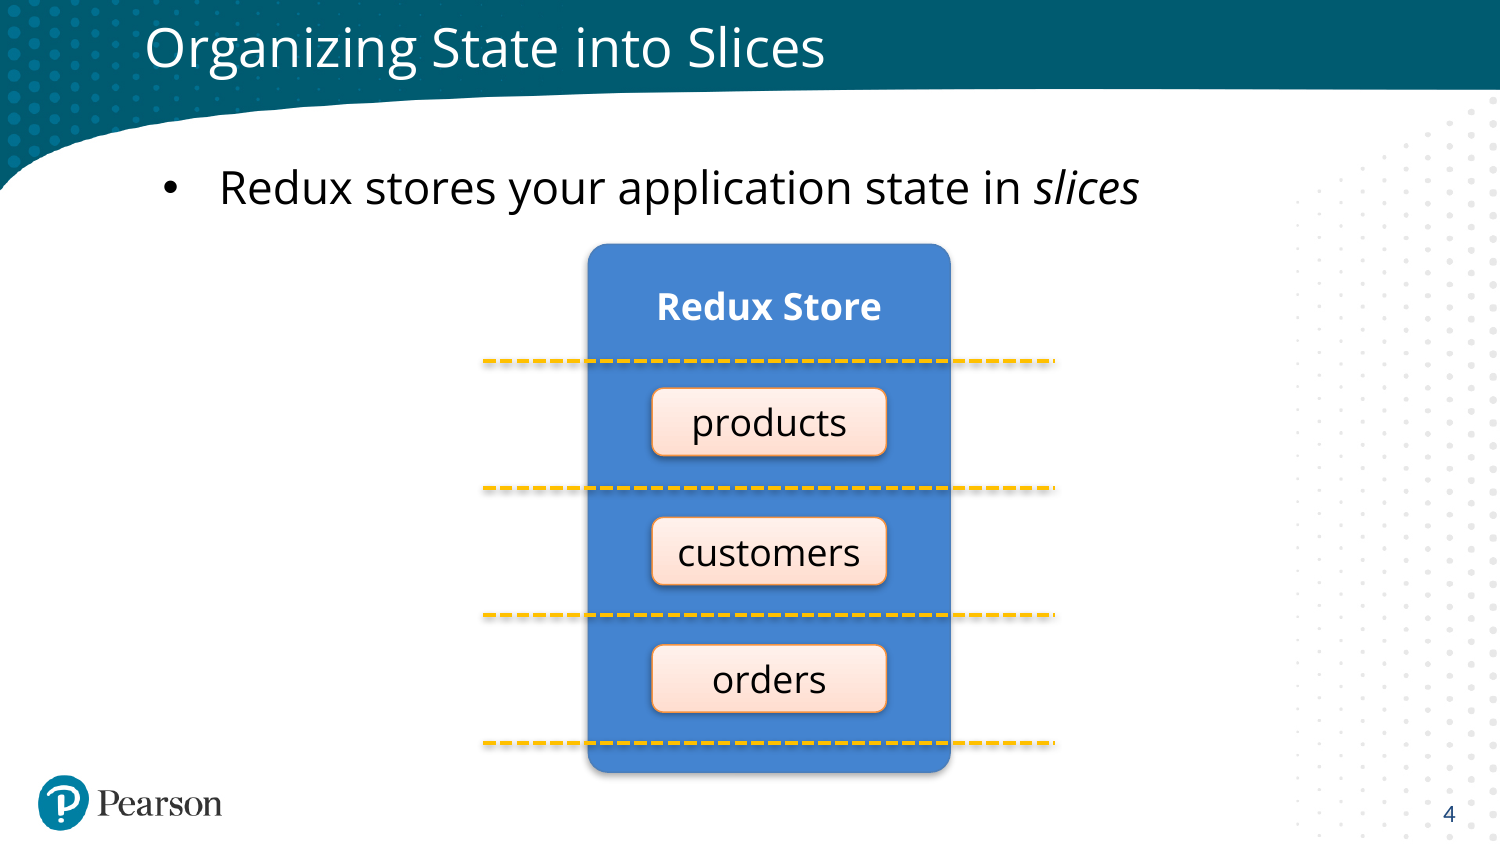

# Organizing State into Slices
Redux stores your application state in slices
Redux Store

products
customers
orders
4